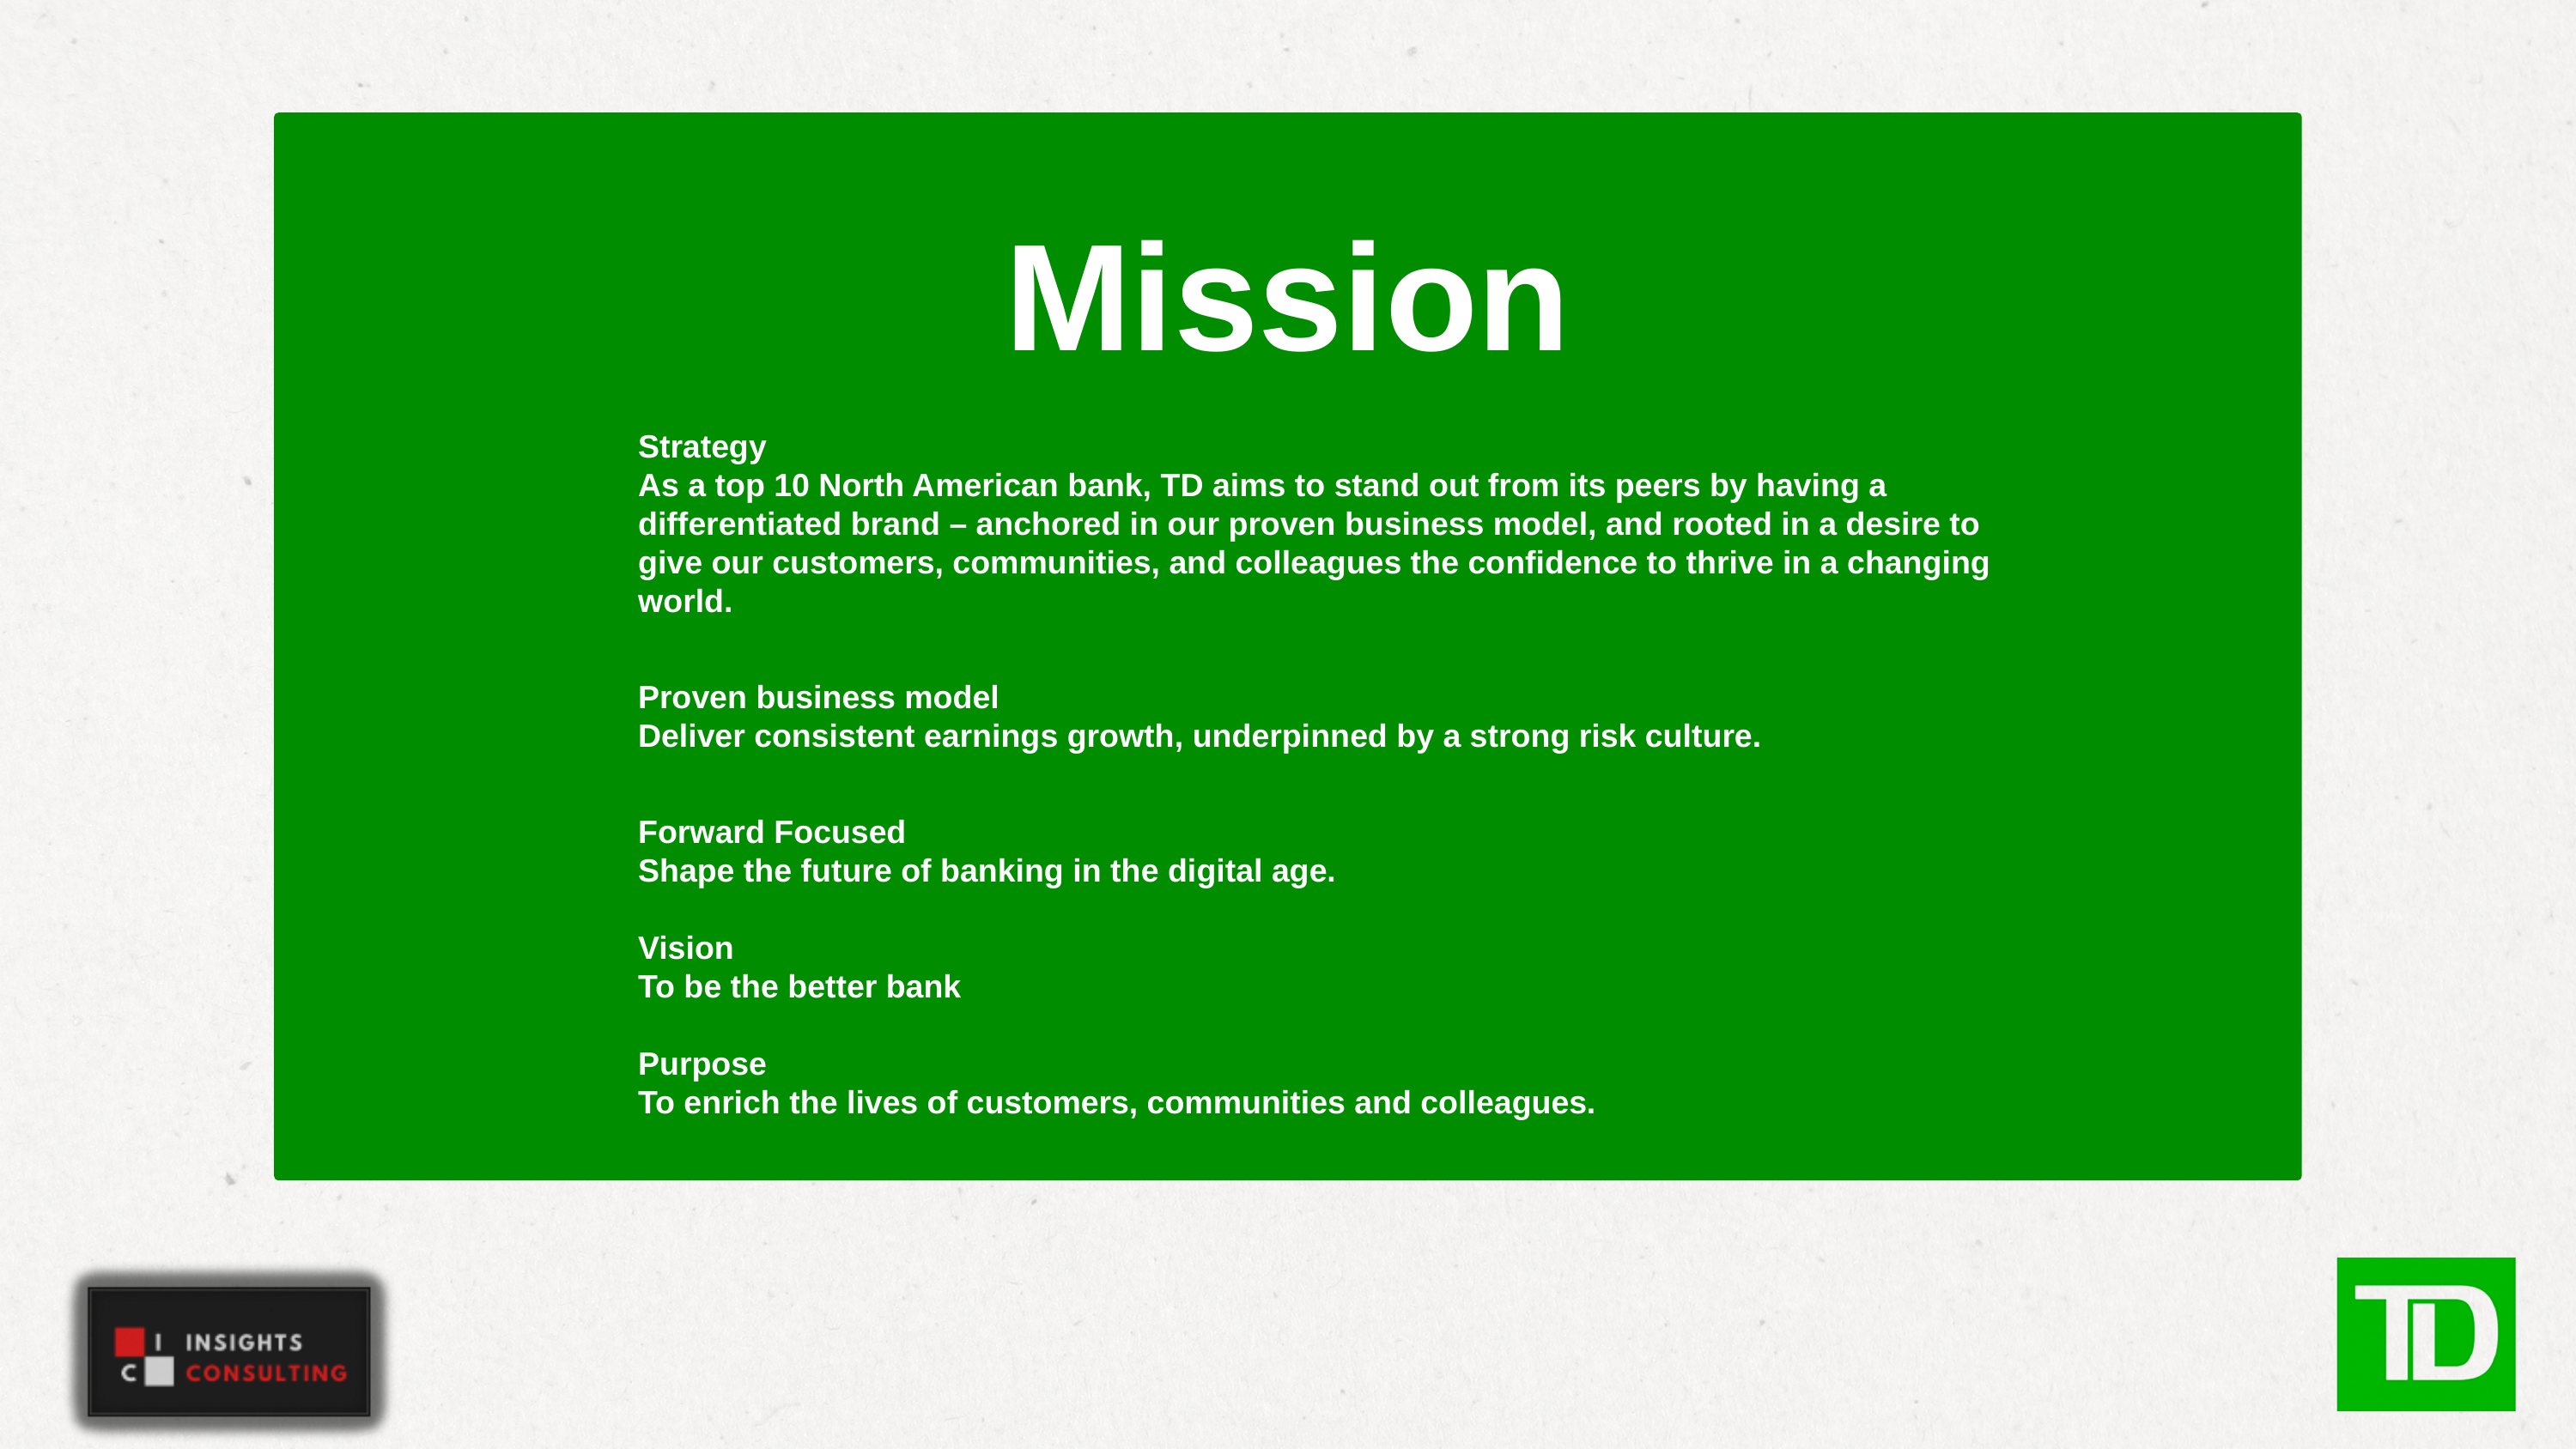

Mission

Strategy
As a top 10 North American bank, TD aims to stand out from its peers by having a differentiated brand – anchored in our proven business model, and rooted in a desire to give our customers, communities, and colleagues the confidence to thrive in a changing world.

Proven business model
Deliver consistent earnings growth, underpinned by a strong risk culture.

Forward Focused
Shape the future of banking in the digital age.

Vision
To be the better bank

Purpose
To enrich the lives of customers, communities and colleagues.